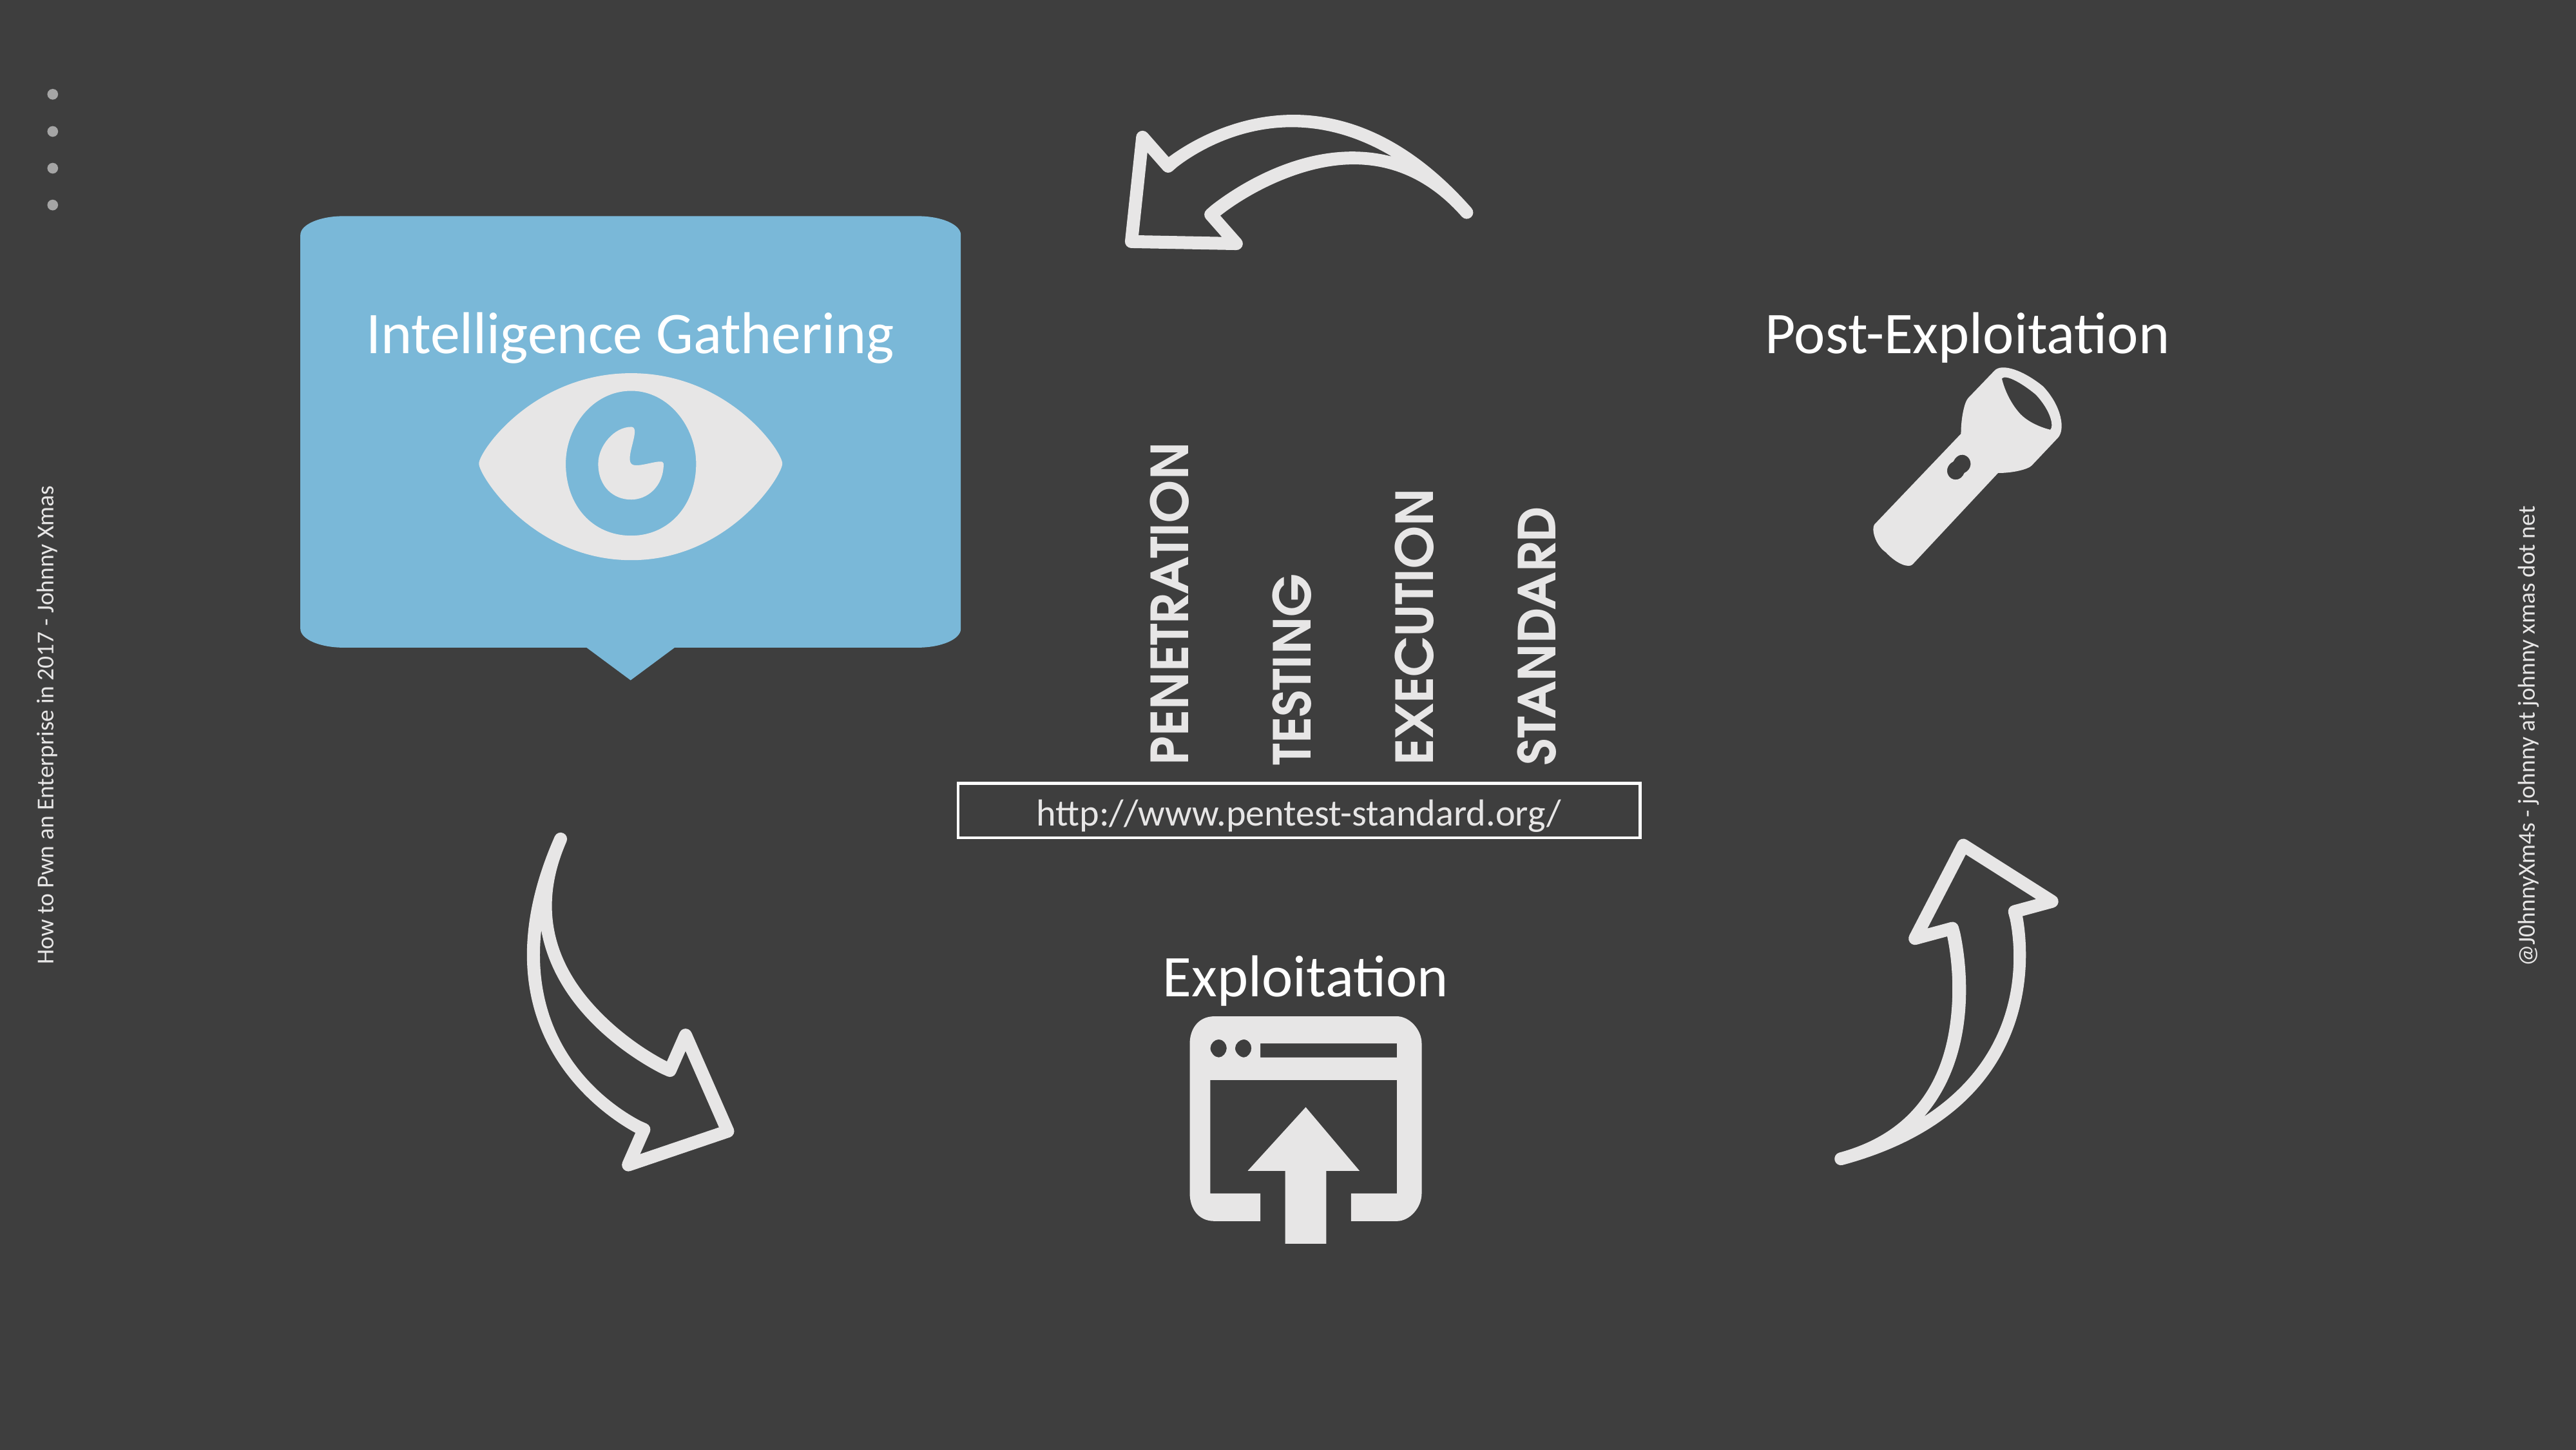

Intelligence Gathering
Post-Exploitation

Exploitation
c
PENETRATION
TESTING
EXECUTION
STANDARD
http://www.pentest-standard.org/
5